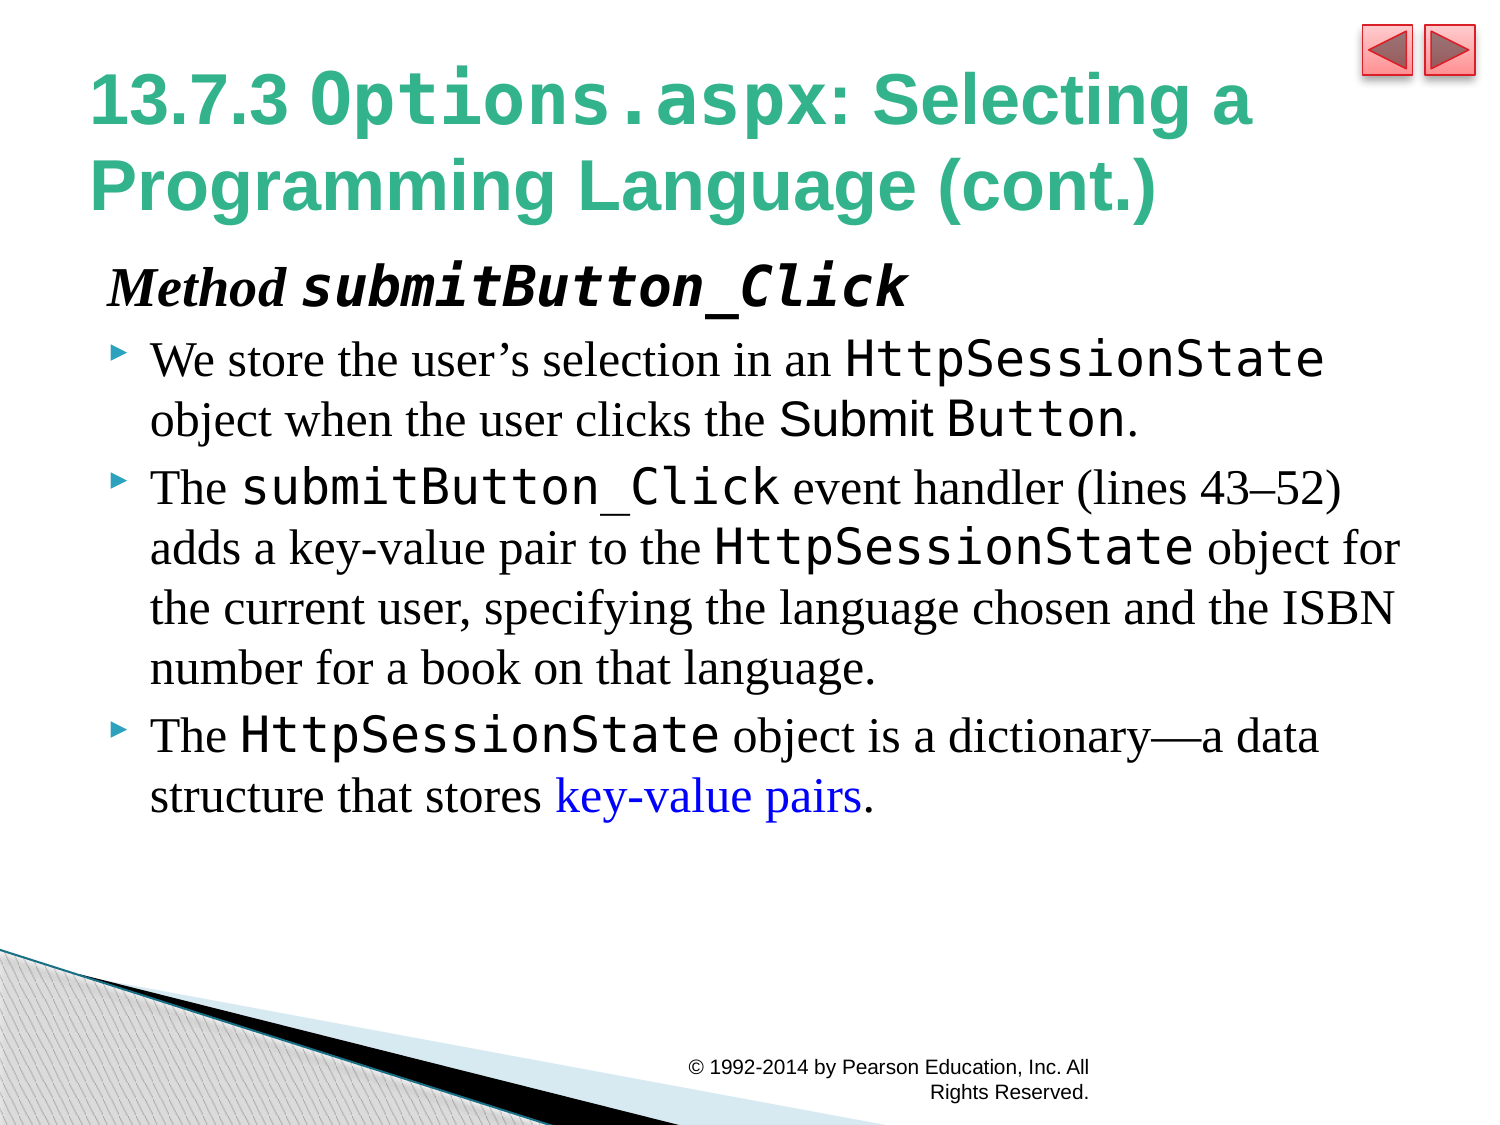

# 13.7.3 Options.aspx: Selecting a Programming Language (cont.)
Method submitButton_Click
We store the user’s selection in an HttpSessionState object when the user clicks the Submit Button.
The submitButton_Click event handler (lines 43–52) adds a key-value pair to the HttpSessionState object for the current user, specifying the language chosen and the ISBN number for a book on that language.
The HttpSessionState object is a dictionary—a data structure that stores key-value pairs.
© 1992-2014 by Pearson Education, Inc. All Rights Reserved.